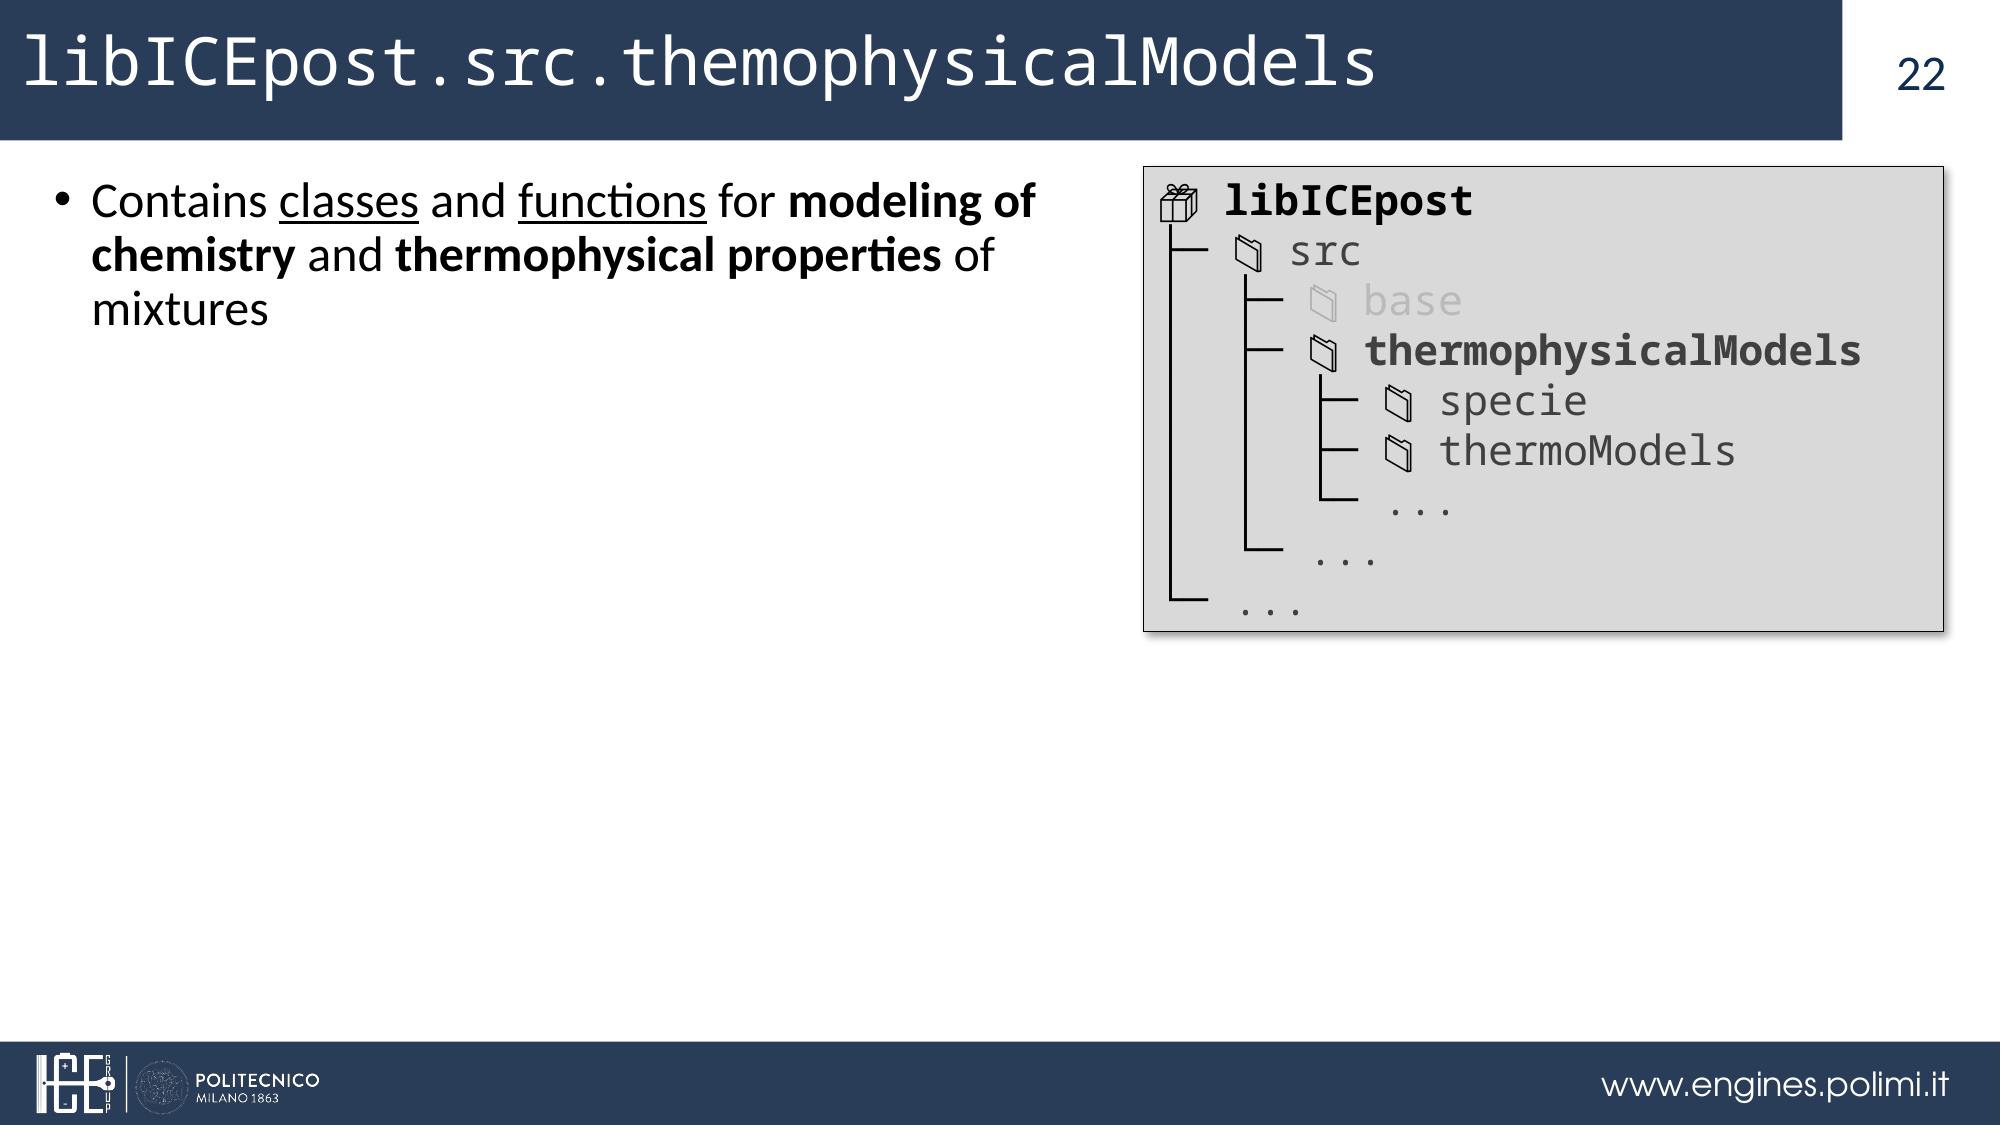

# libICEpost.src.themophysicalModels
22
Contains classes and functions for modeling of chemistry and thermophysical properties of mixtures
📦 libICEpost
├─ 📁 src
│  ├─ 📁 base
│  ├─ 📁 thermophysicalModels
│  │  ├─ 📁 specie
│  │  ├─ 📁 thermoModels
│  │  └─ ...
│  └─ ...
└─ ...